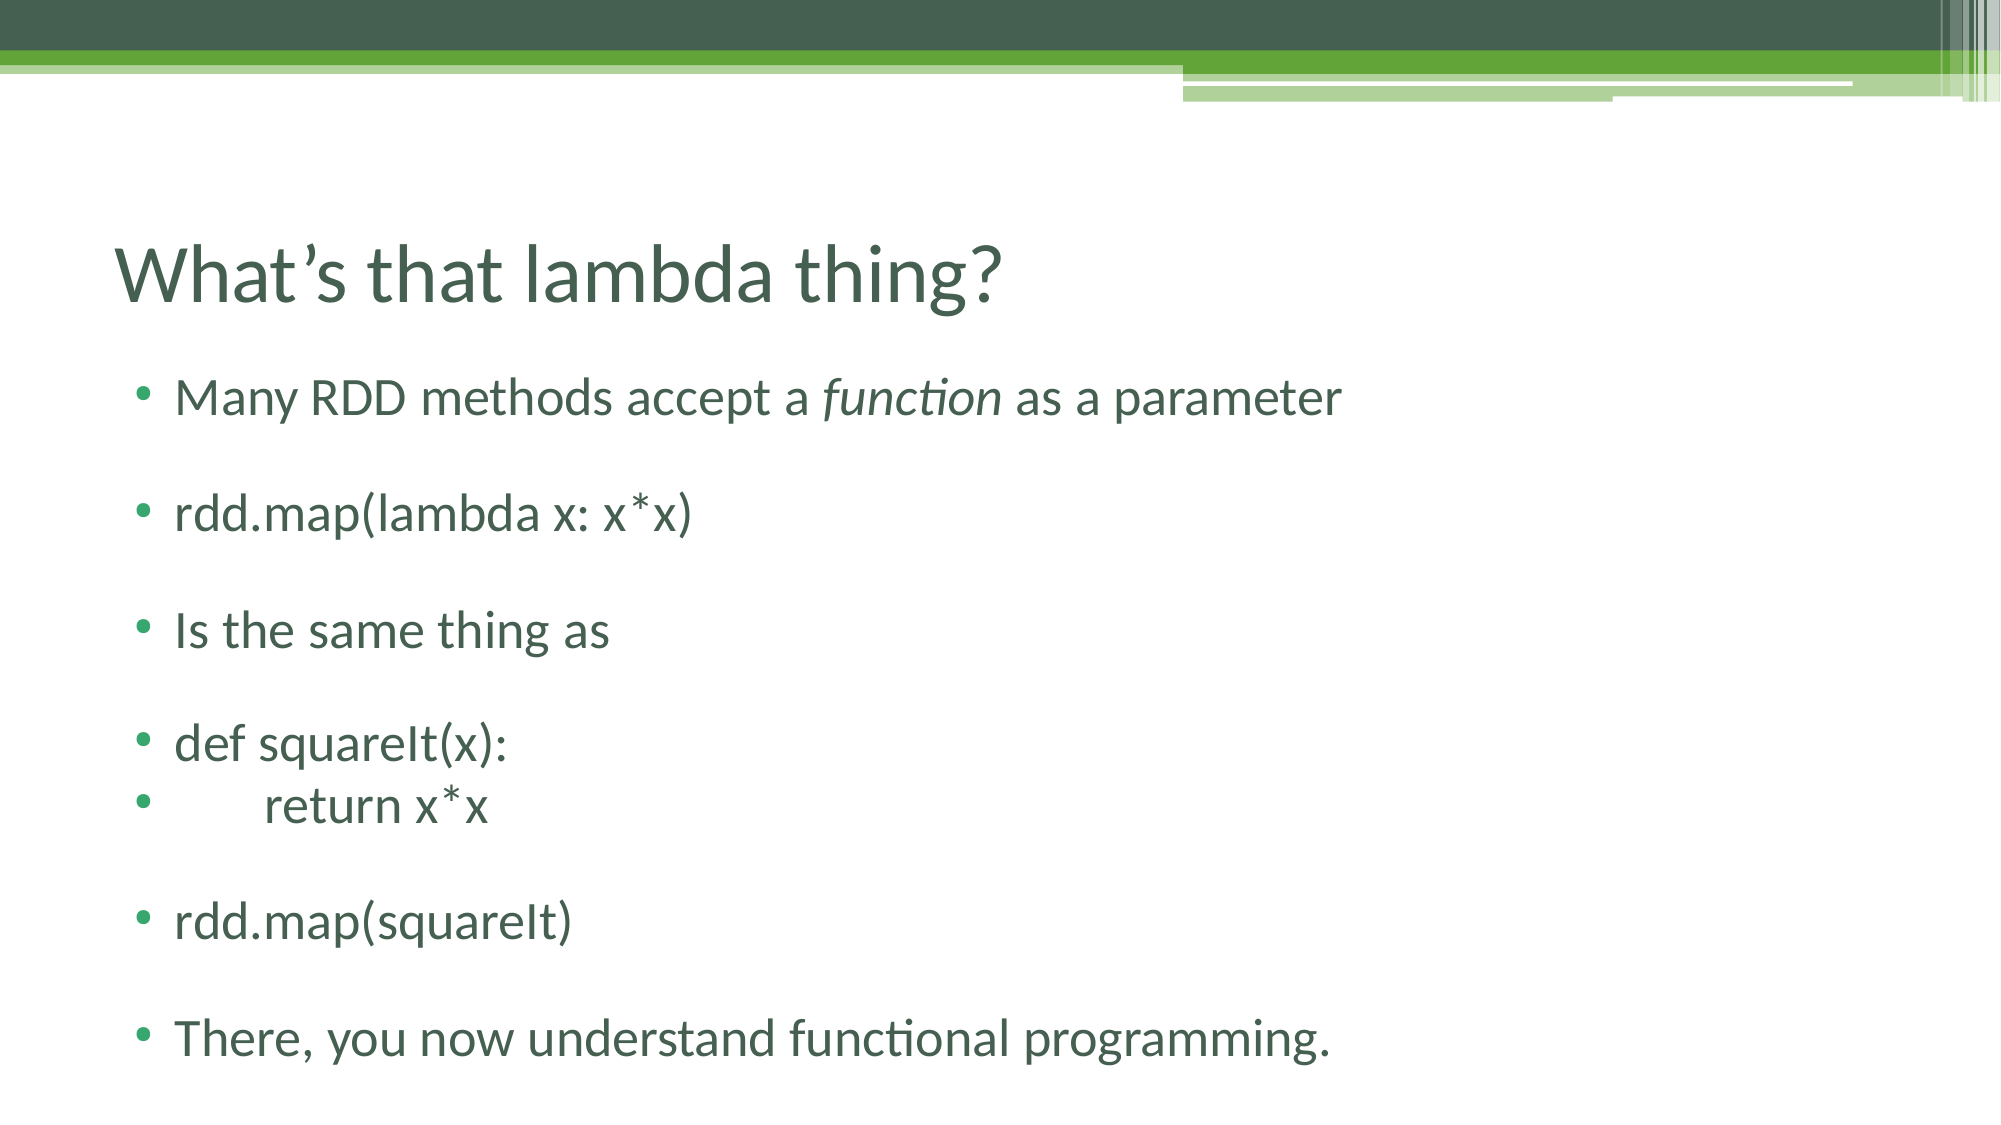

# What’s that lambda thing?
Many RDD methods accept a function as a parameter
rdd.map(lambda x: x*x)
Is the same thing as
def squareIt(x):
return x*x
rdd.map(squareIt)
There, you now understand functional programming.